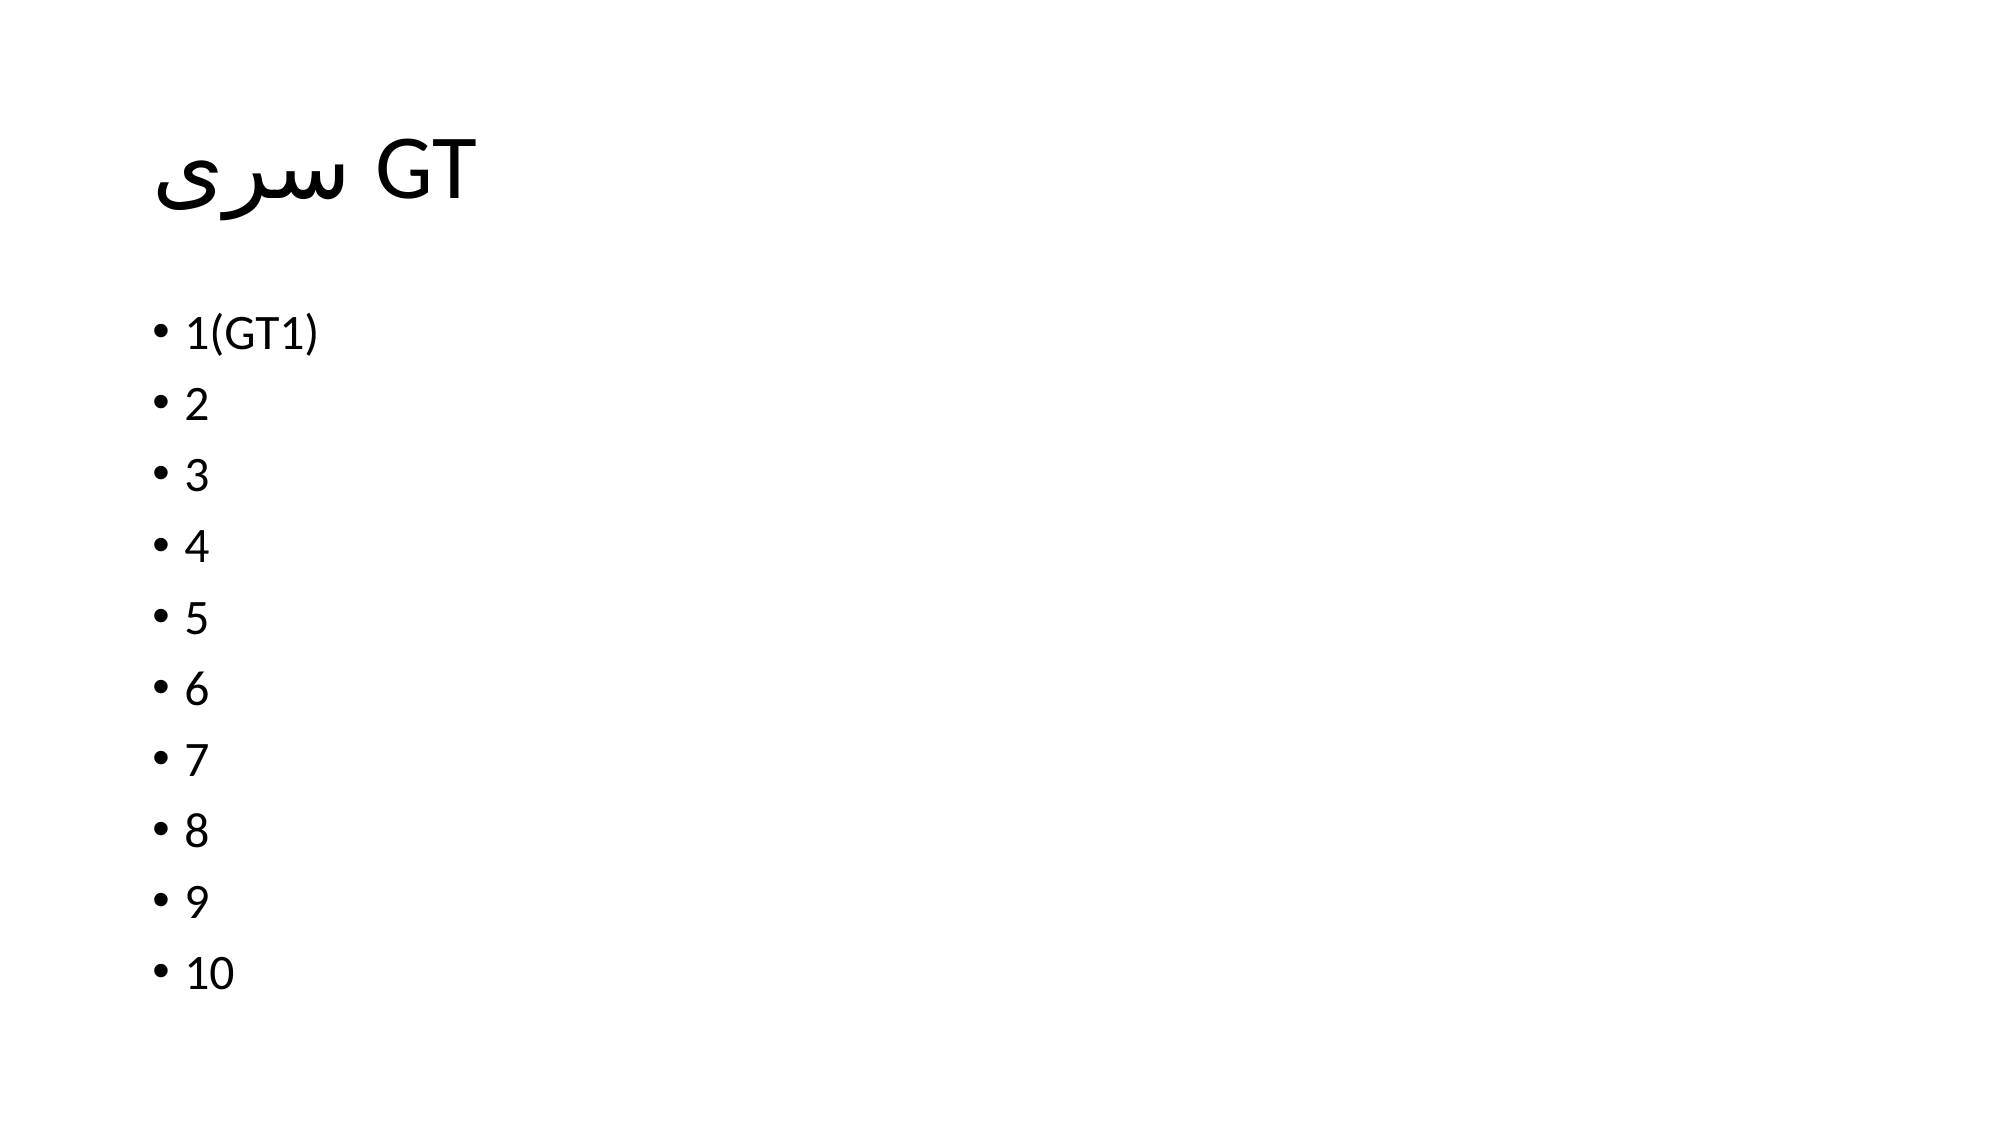

# سری GT
1(GT1)
2
3
4
5
6
7
8
9
10